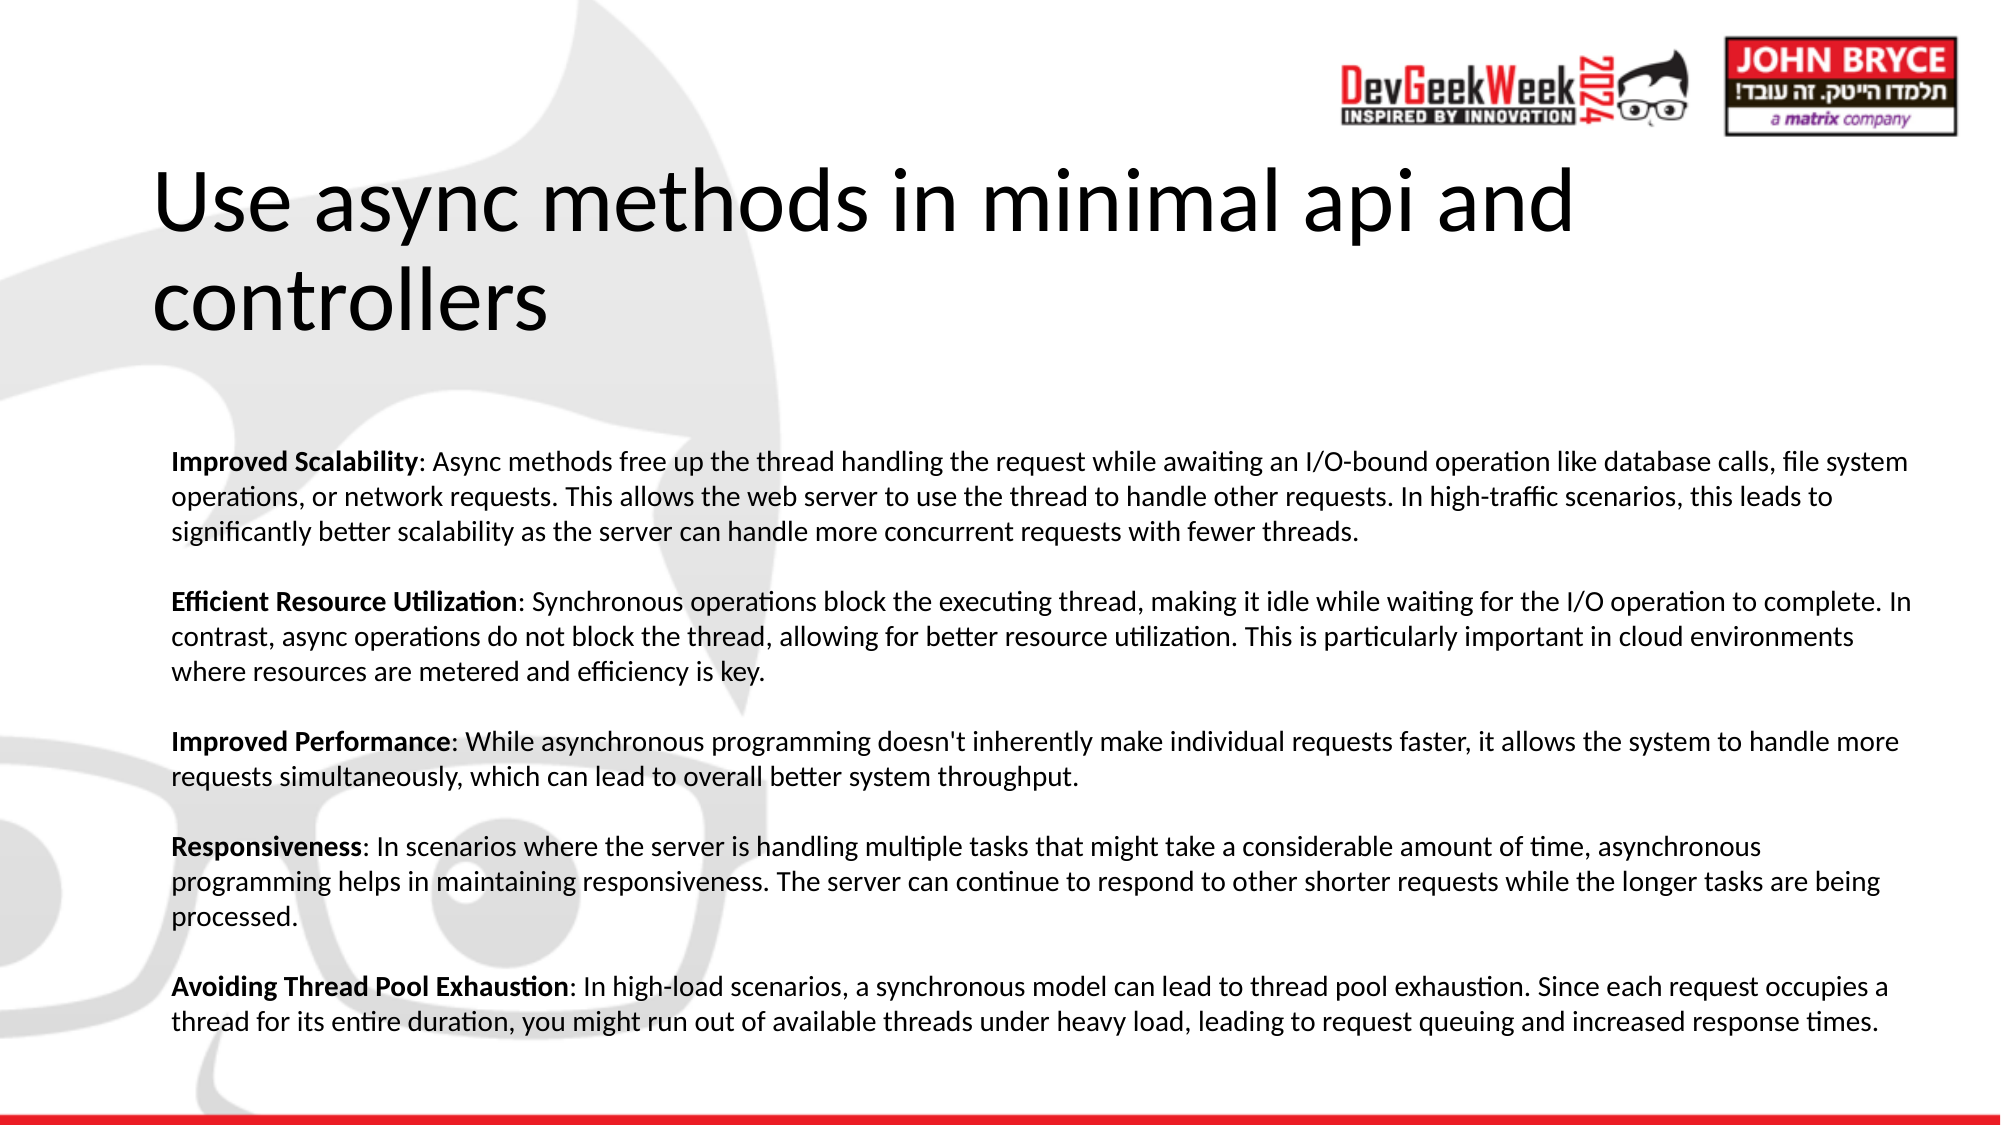

# Use async methods in minimal api and controllers
Improved Scalability: Async methods free up the thread handling the request while awaiting an I/O-bound operation like database calls, file system operations, or network requests. This allows the web server to use the thread to handle other requests. In high-traffic scenarios, this leads to significantly better scalability as the server can handle more concurrent requests with fewer threads.

Efficient Resource Utilization: Synchronous operations block the executing thread, making it idle while waiting for the I/O operation to complete. In contrast, async operations do not block the thread, allowing for better resource utilization. This is particularly important in cloud environments where resources are metered and efficiency is key.

Improved Performance: While asynchronous programming doesn't inherently make individual requests faster, it allows the system to handle more requests simultaneously, which can lead to overall better system throughput.

Responsiveness: In scenarios where the server is handling multiple tasks that might take a considerable amount of time, asynchronous programming helps in maintaining responsiveness. The server can continue to respond to other shorter requests while the longer tasks are being processed.

Avoiding Thread Pool Exhaustion: In high-load scenarios, a synchronous model can lead to thread pool exhaustion. Since each request occupies a thread for its entire duration, you might run out of available threads under heavy load, leading to request queuing and increased response times.